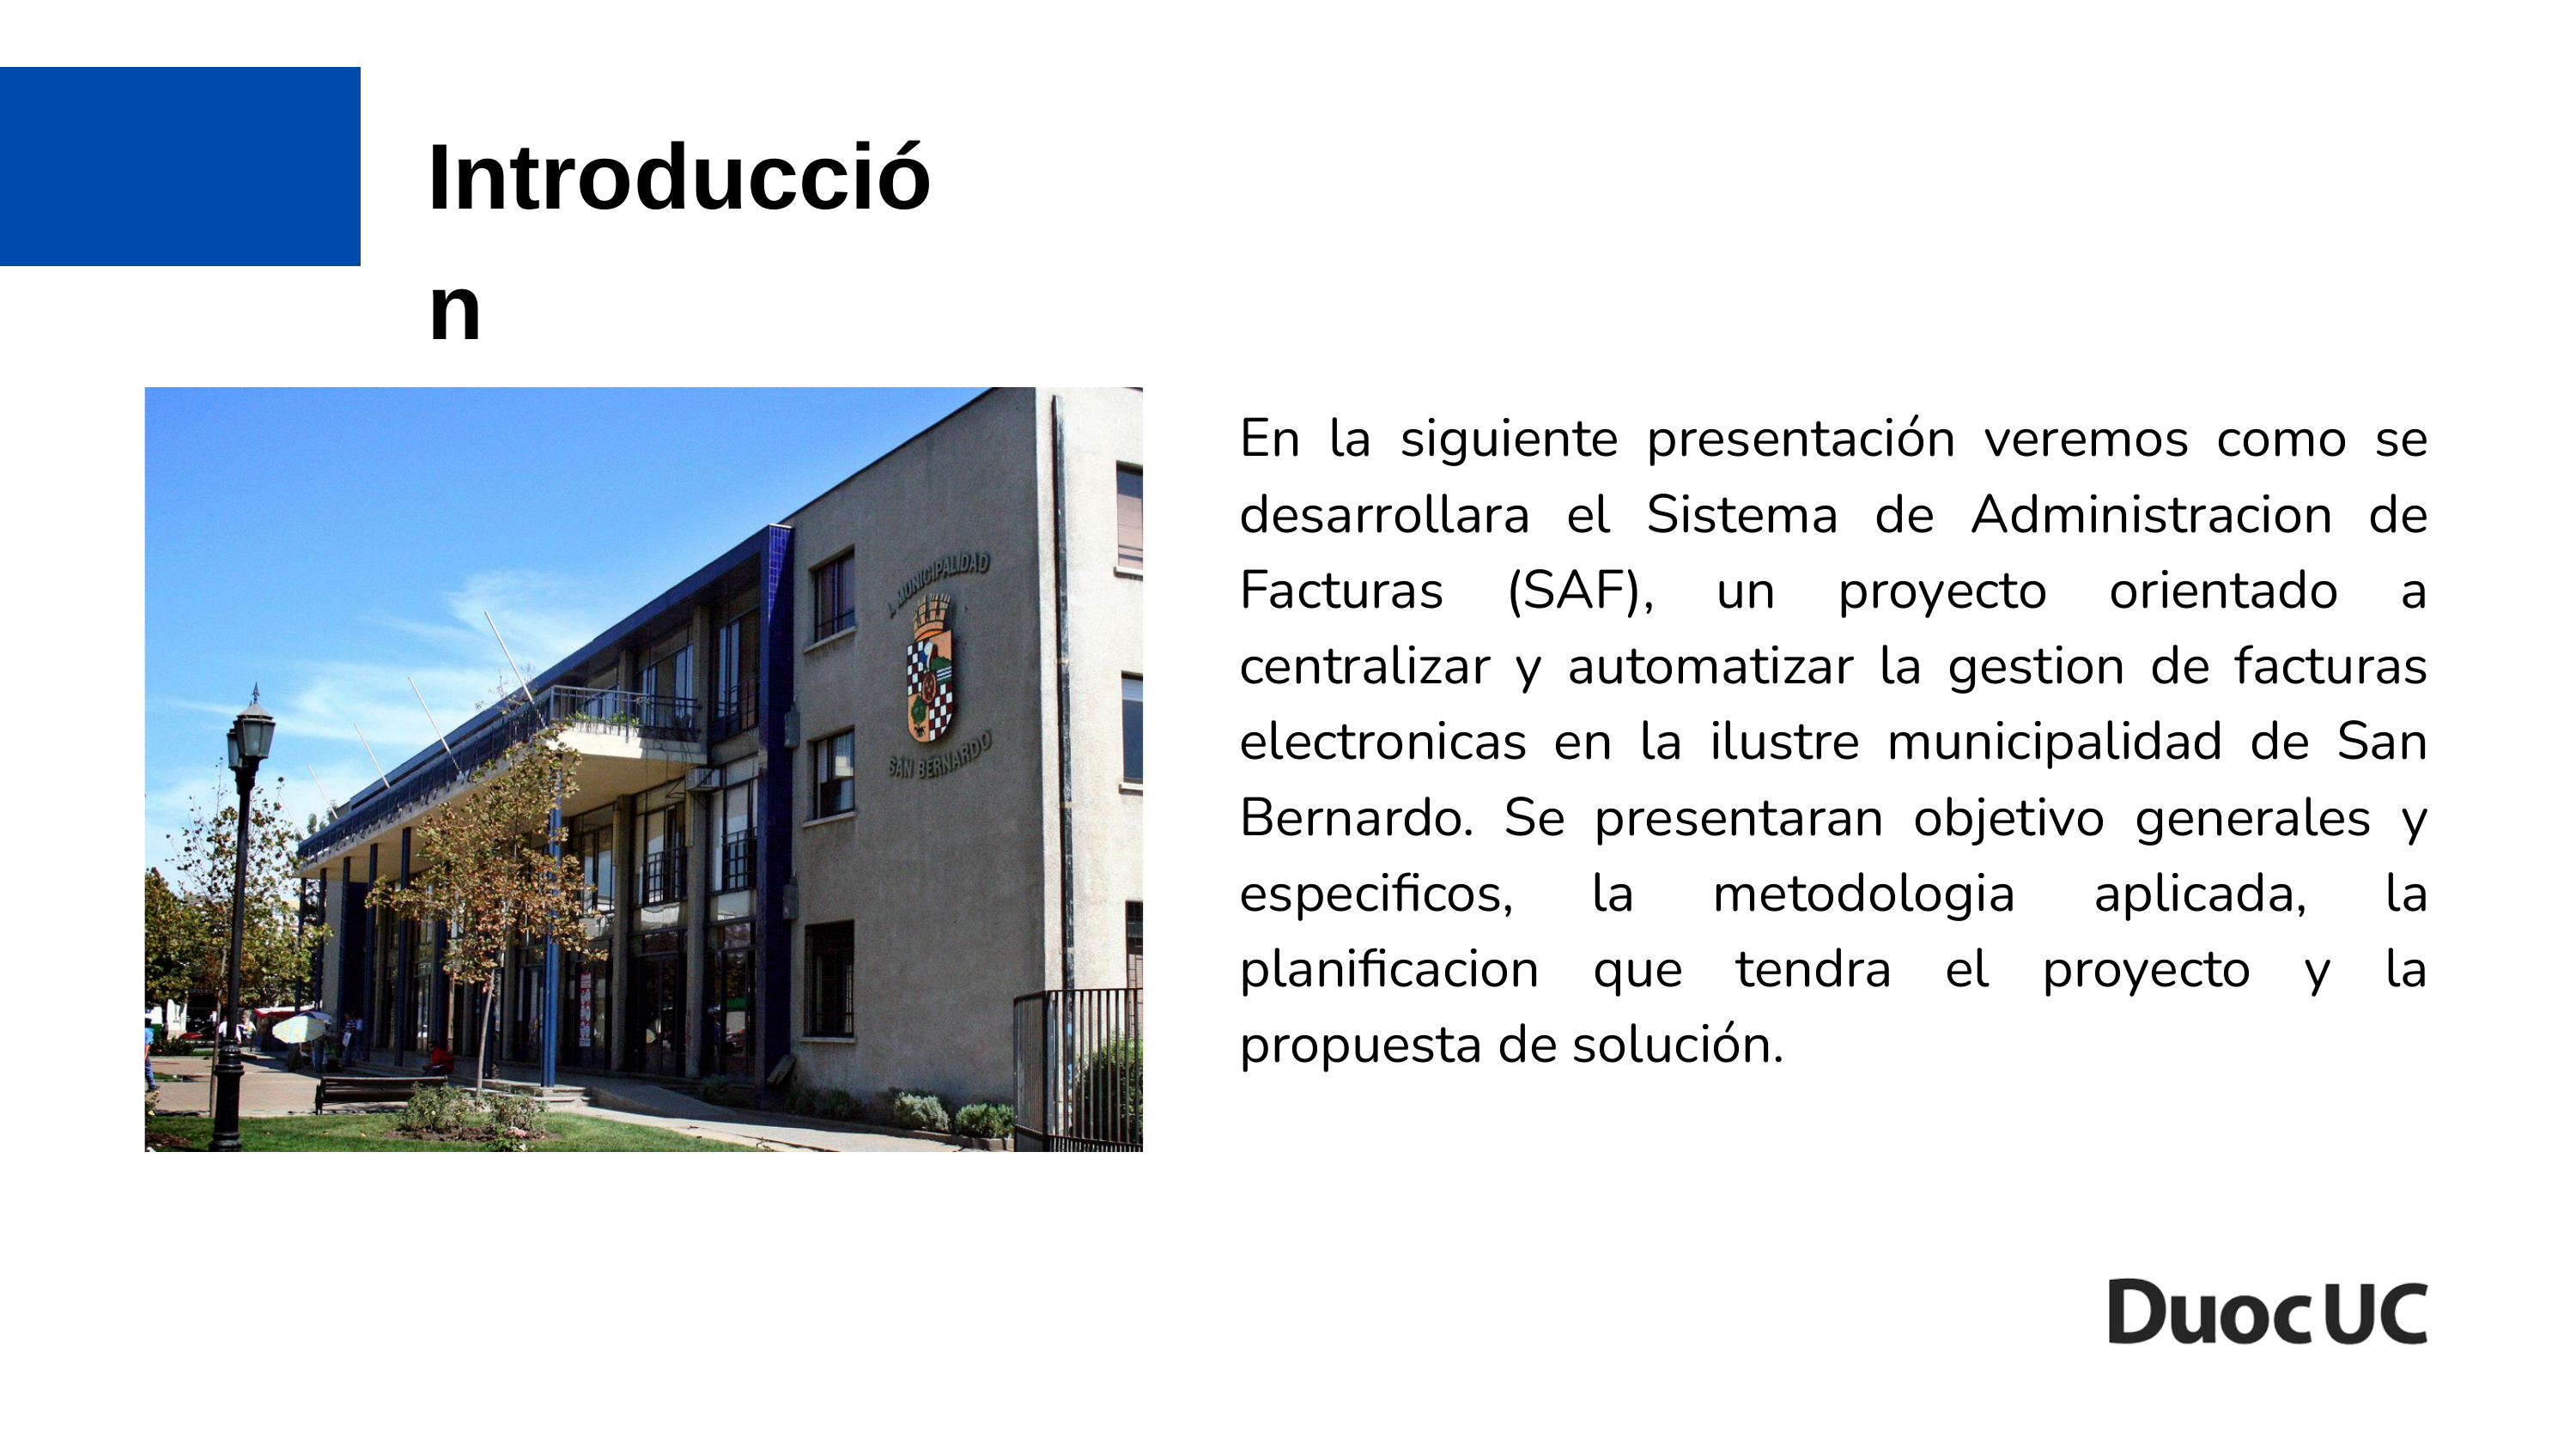

Introducción

En la siguiente presentación veremos como se desarrollara el Sistema de Administracion de Facturas (SAF), un proyecto orientado a centralizar y automatizar la gestion de facturas electronicas en la ilustre municipalidad de San Bernardo. Se presentaran objetivo generales y especificos, la metodologia aplicada, la planificacion que tendra el proyecto y la propuesta de solución.